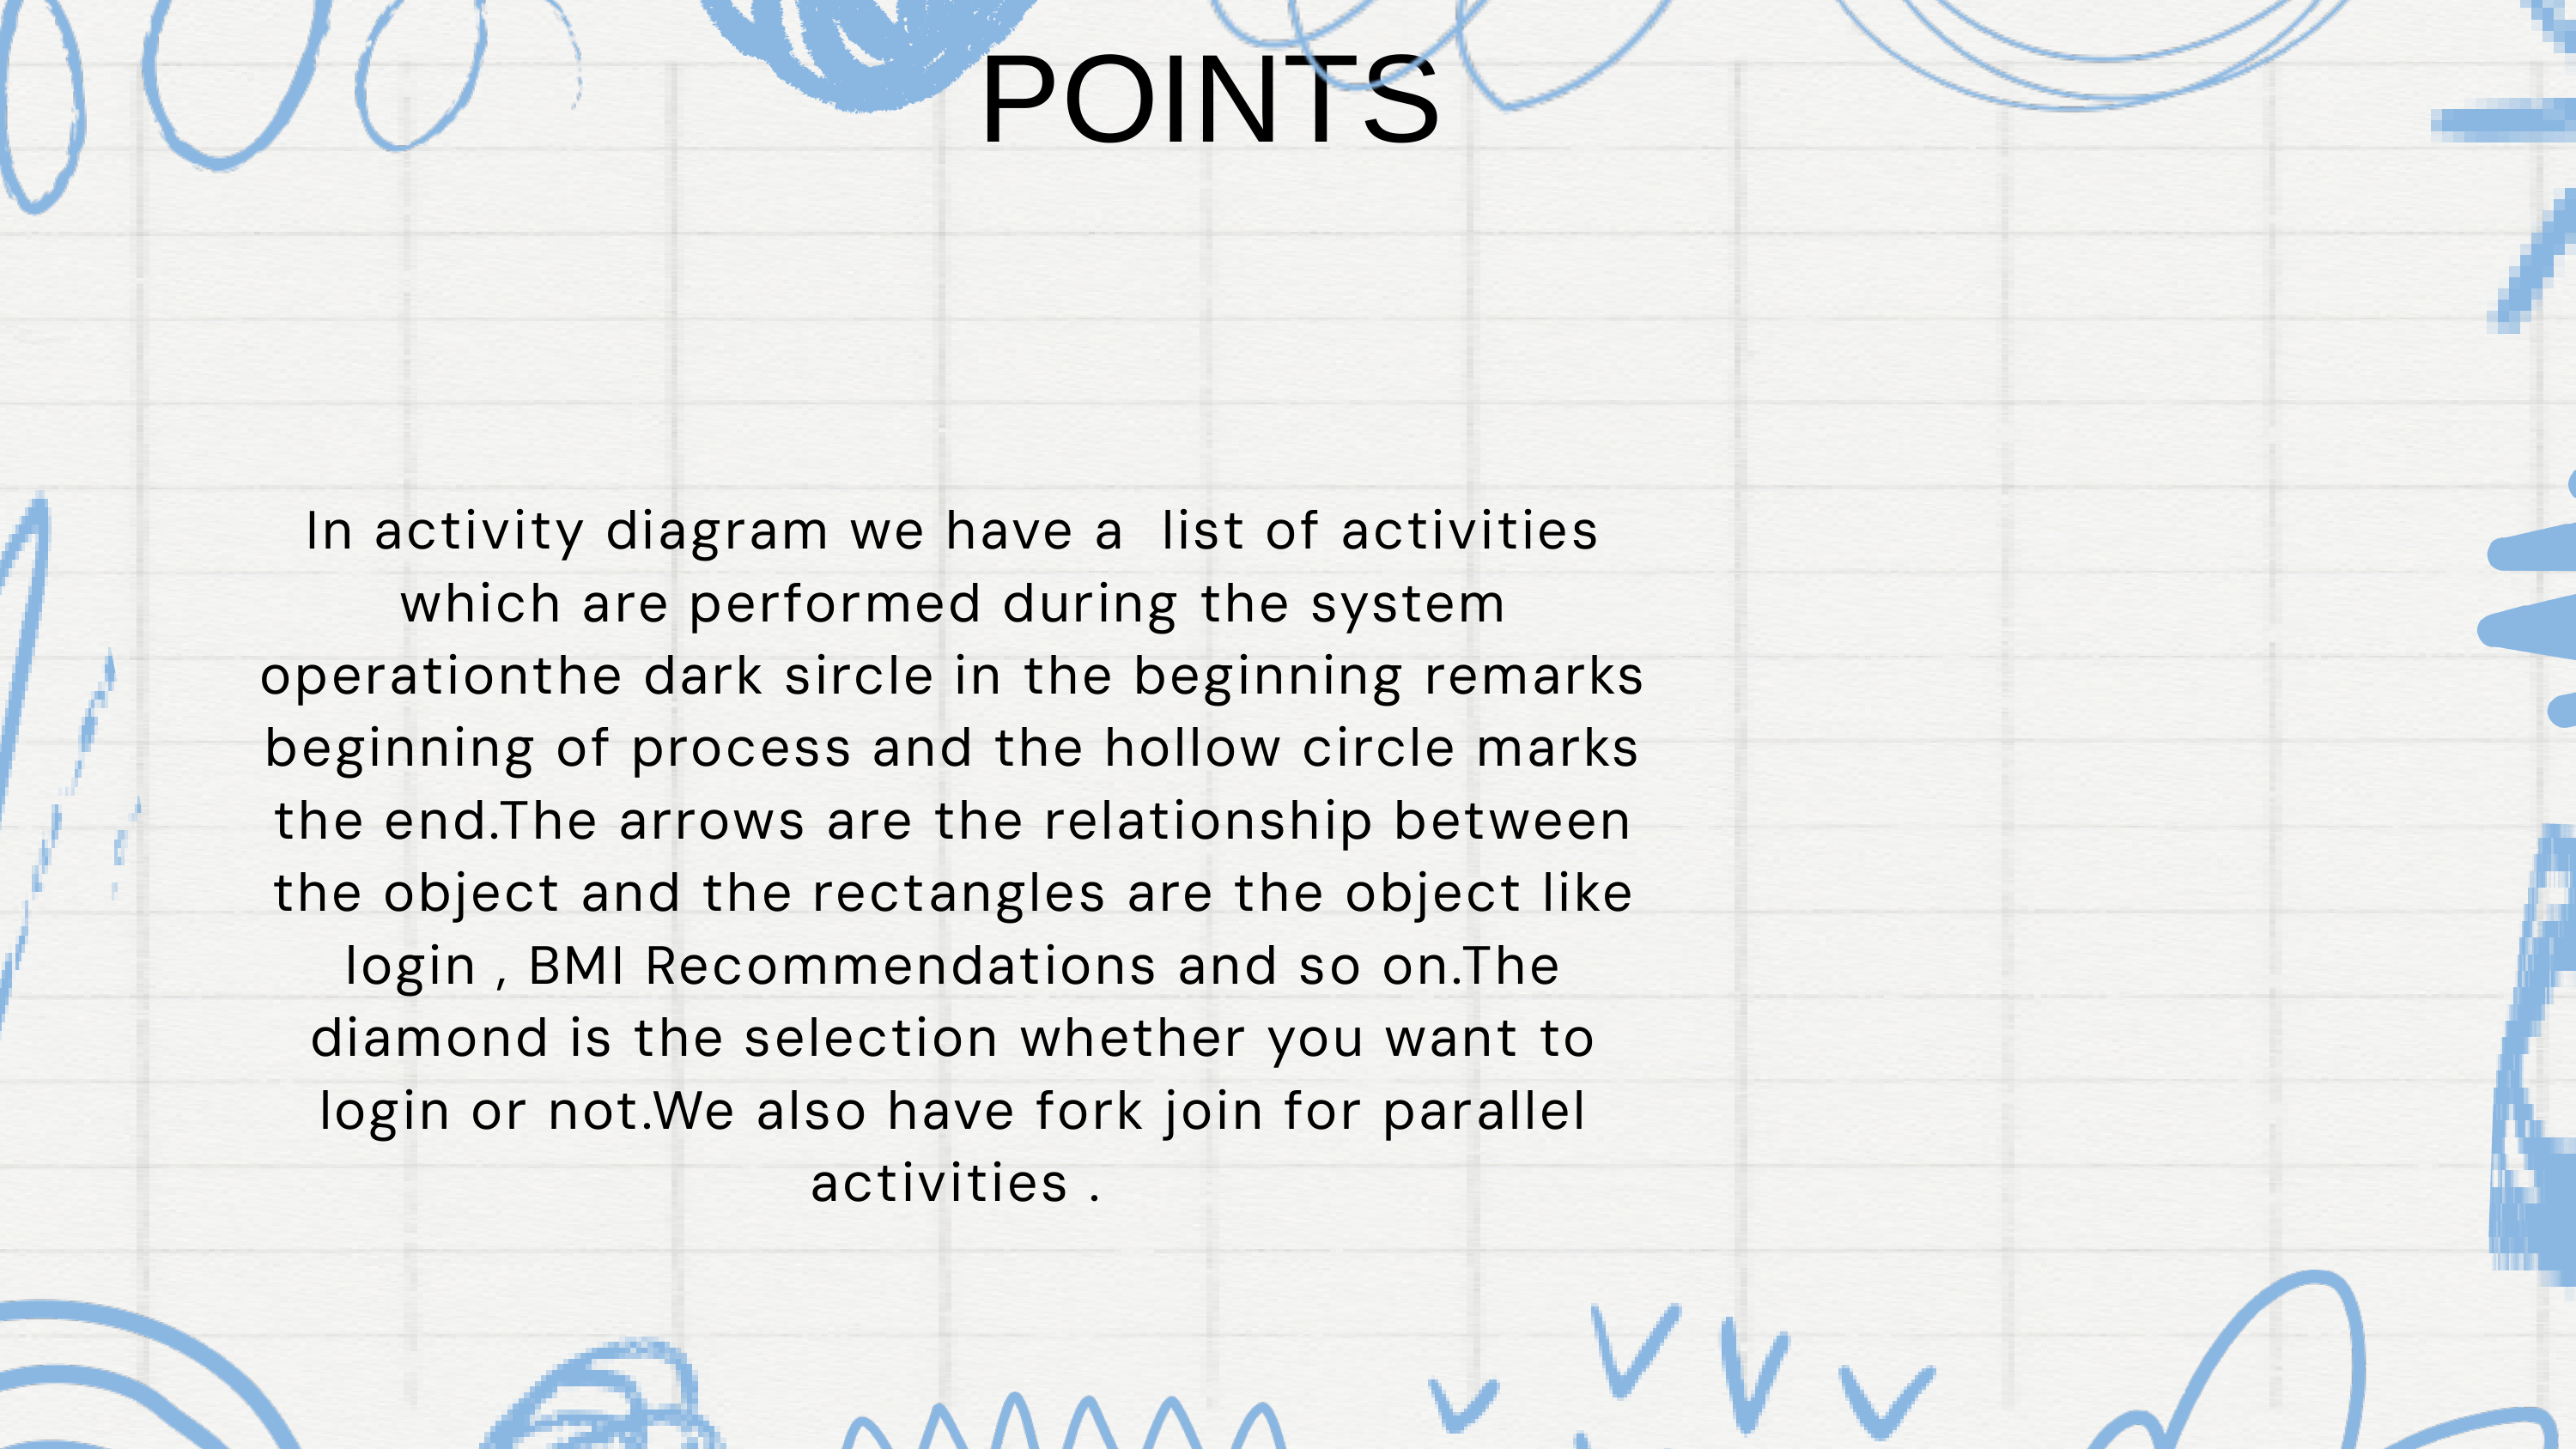

POINTS

In activity diagram we have a  list of activities which are performed during the system operationthe dark sircle in the beginning remarks beginning of process and the hollow circle marks the end.The arrows are the relationship between the object and the rectangles are the object like login , BMI Recommendations and so on.The diamond is the selection whether you want to login or not.We also have fork join for parallel activities .